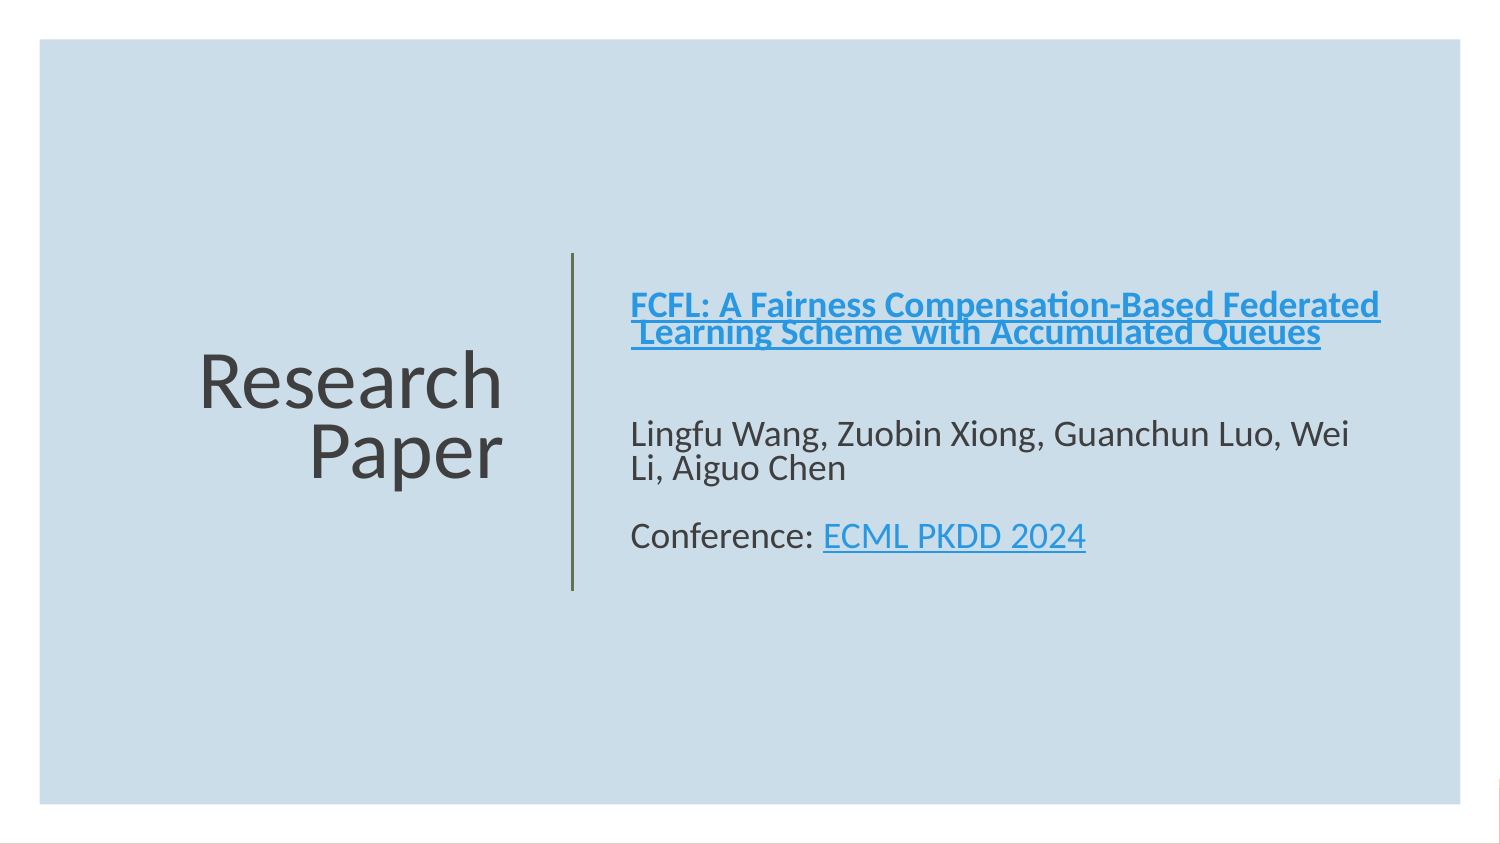

FCFL: A Fairness Compensation-Based Federated Learning Scheme with Accumulated Queues

Lingfu Wang, Zuobin Xiong, Guanchun Luo, Wei Li, Aiguo Chen

Conference: ECML PKDD 2024
# Research Paper

2